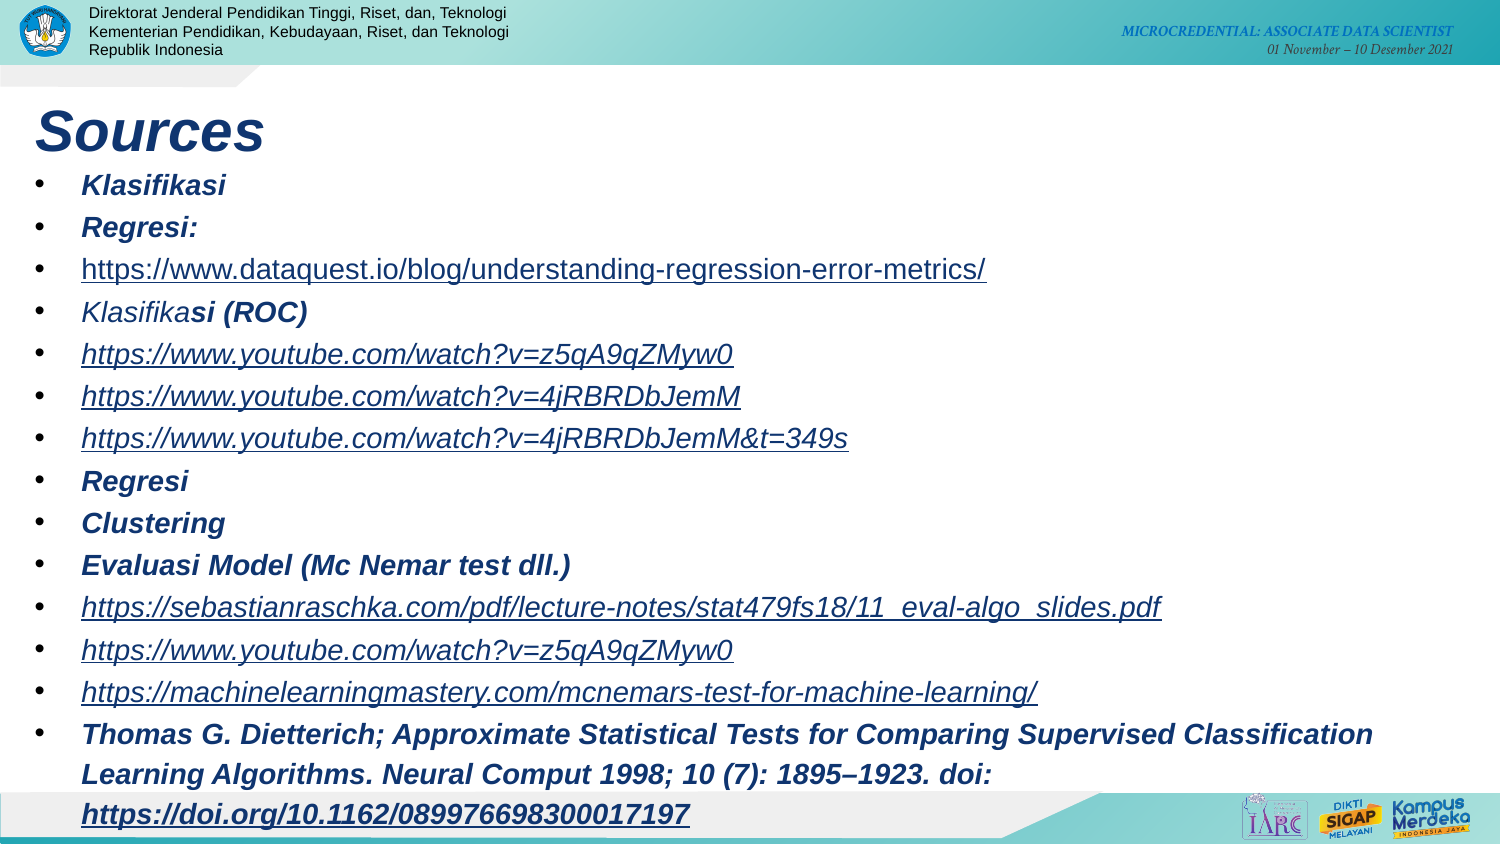

Sources

Klasifikasi
Regresi:
https://www.dataquest.io/blog/understanding-regression-error-metrics/
Klasifikasi (ROC)
https://www.youtube.com/watch?v=z5qA9qZMyw0
https://www.youtube.com/watch?v=4jRBRDbJemM
https://www.youtube.com/watch?v=4jRBRDbJemM&t=349s
Regresi
Clustering
Evaluasi Model (Mc Nemar test dll.)
https://sebastianraschka.com/pdf/lecture-notes/stat479fs18/11_eval-algo_slides.pdf
https://www.youtube.com/watch?v=z5qA9qZMyw0
https://machinelearningmastery.com/mcnemars-test-for-machine-learning/
Thomas G. Dietterich; Approximate Statistical Tests for Comparing Supervised Classification Learning Algorithms. Neural Comput 1998; 10 (7): 1895–1923. doi: https://doi.org/10.1162/089976698300017197